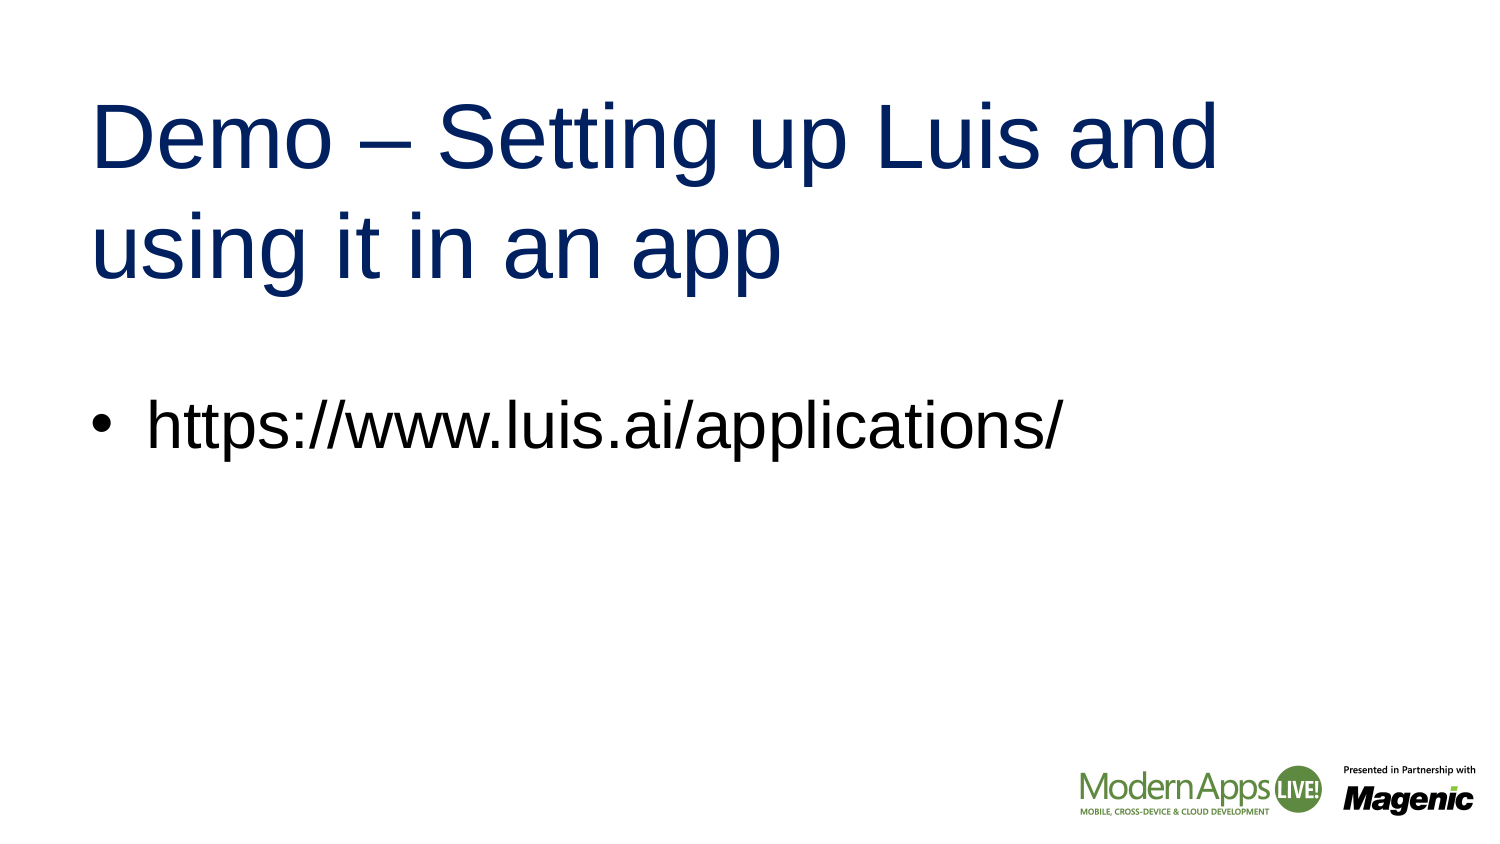

# Demo – Setting up Luis and using it in an app
https://www.luis.ai/applications/